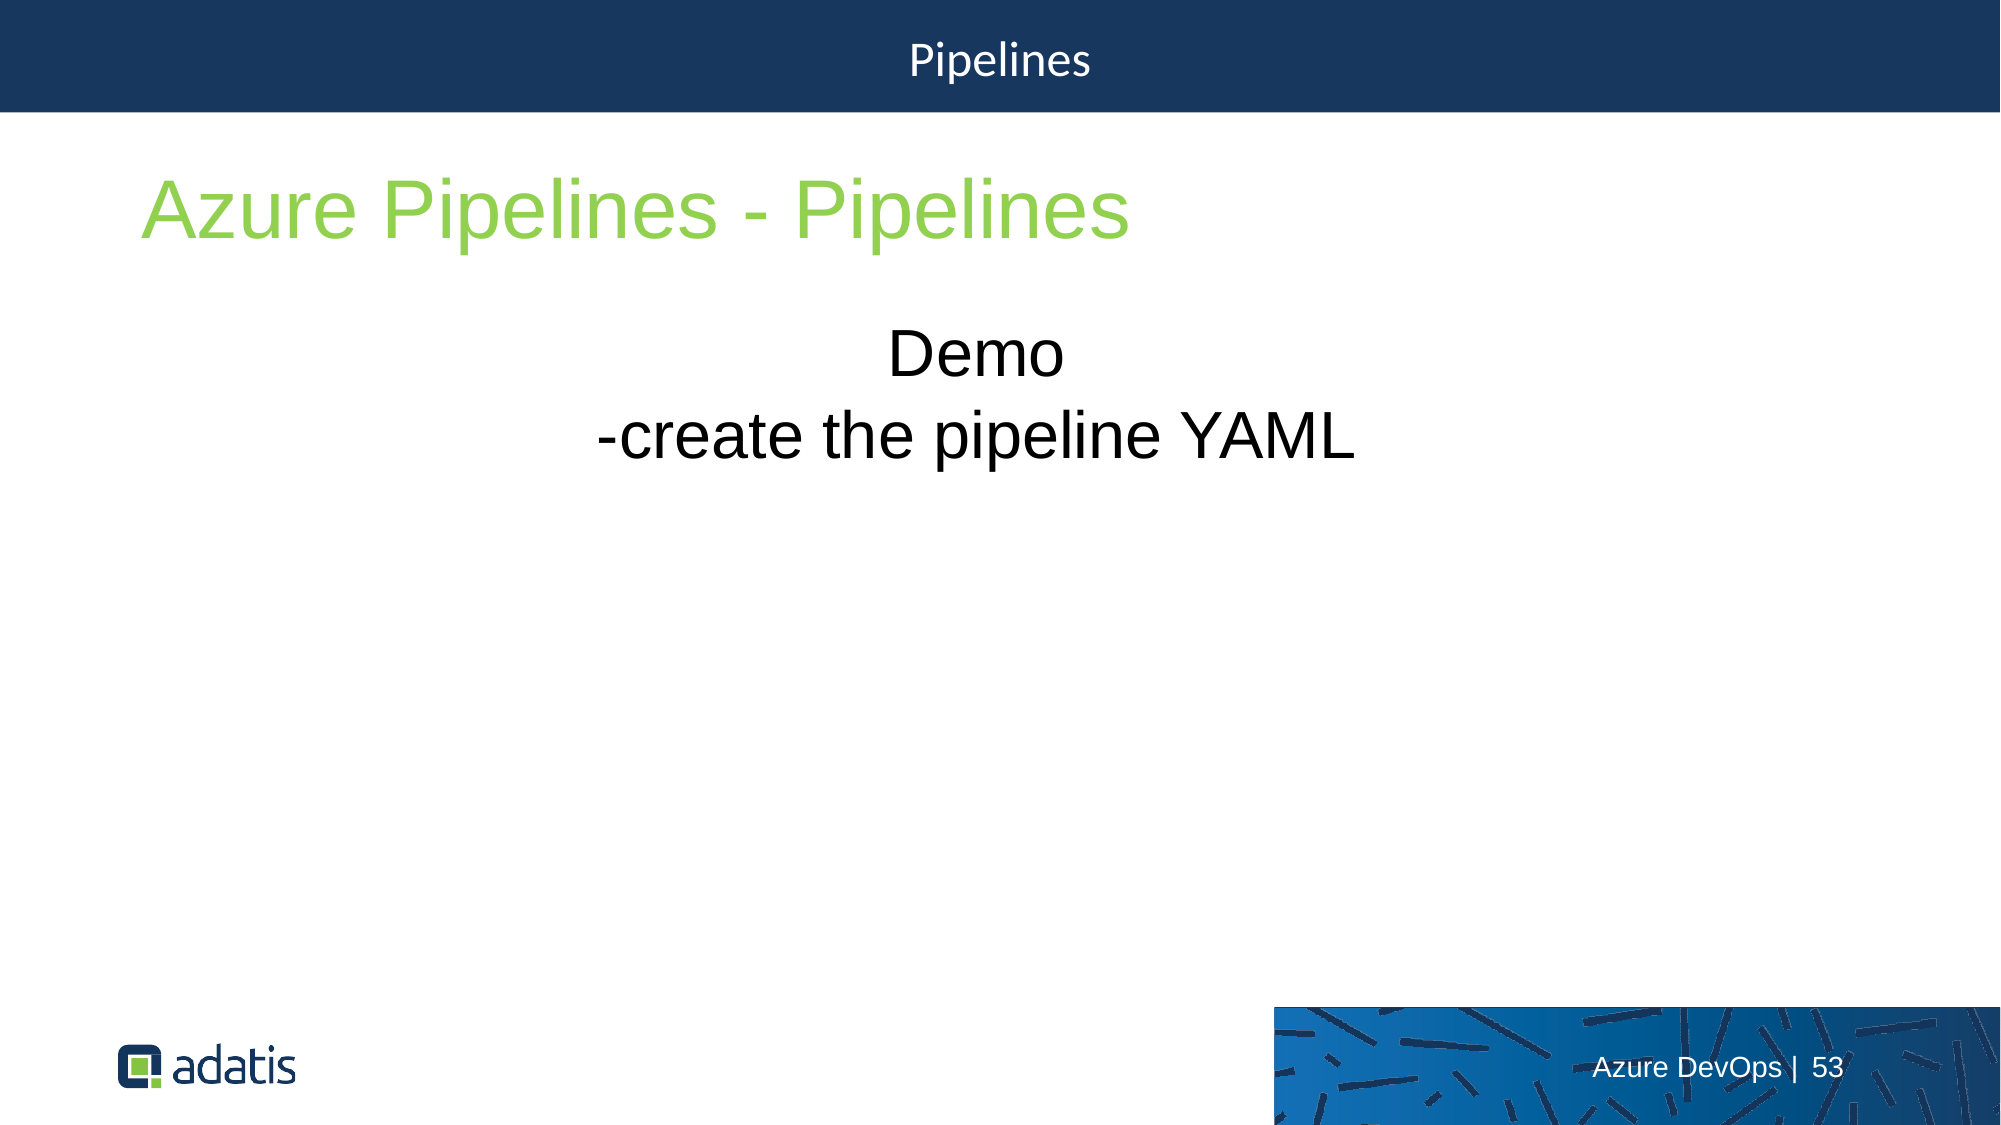

Pipelines
Azure Pipelines - Pipelines

Demo
-create the pipeline YAML
Azure DevOps | 53